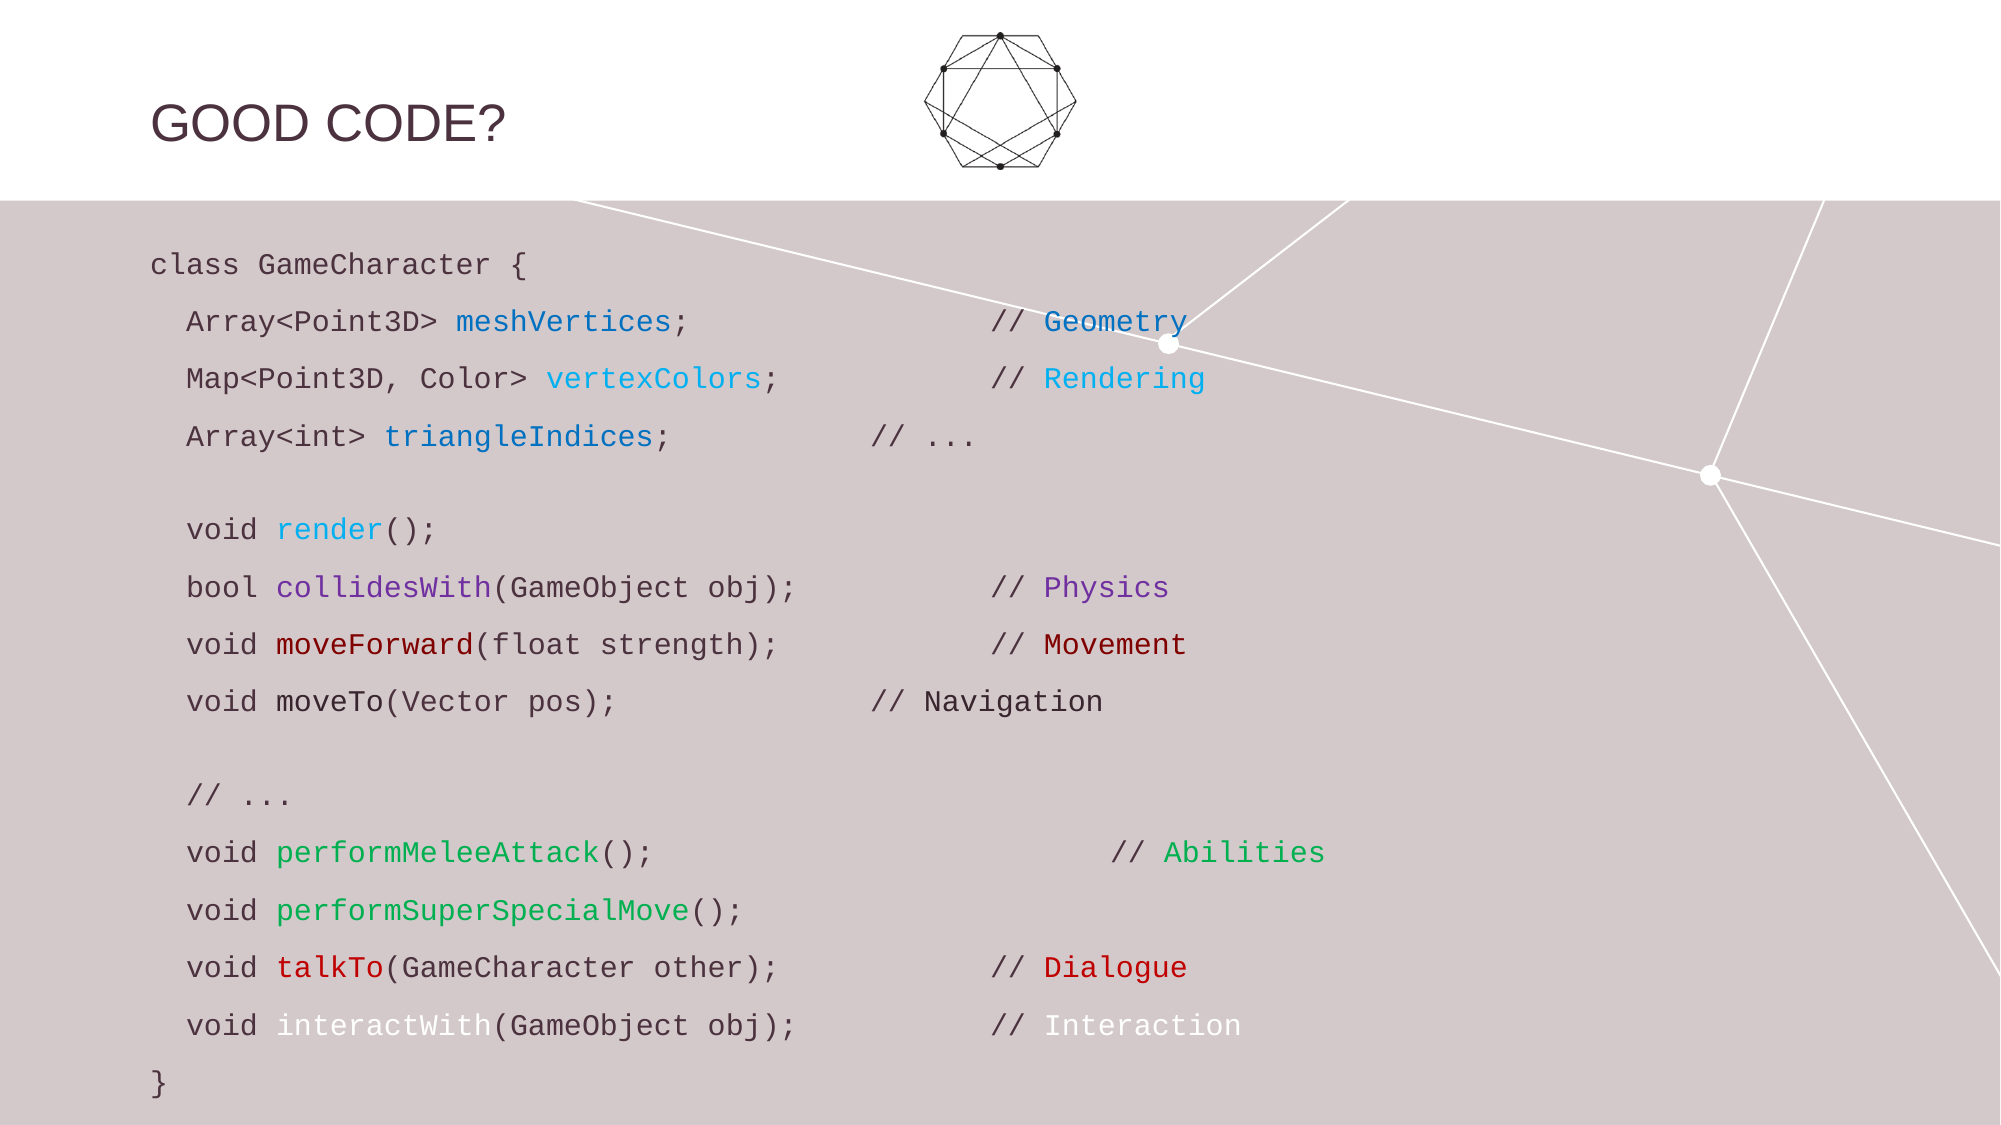

Good Code?
class GameCharacter {
  Array<Point3D> meshVertices;                	// Geometry
  Map<Point3D, Color> vertexColors;       	// Rendering
  Array<int> triangleIndices; 		// ...
  void render();
  bool collidesWith(GameObject obj);		// Physics
  void moveForward(float strength);		// Movement
  void moveTo(Vector pos);			// Navigation
  // ...
  void performMeleeAttack();              		// Abilities
  void performSuperSpecialMove();
  void talkTo(GameCharacter other);		// Dialogue
  void interactWith(GameObject obj);		// Interaction
}